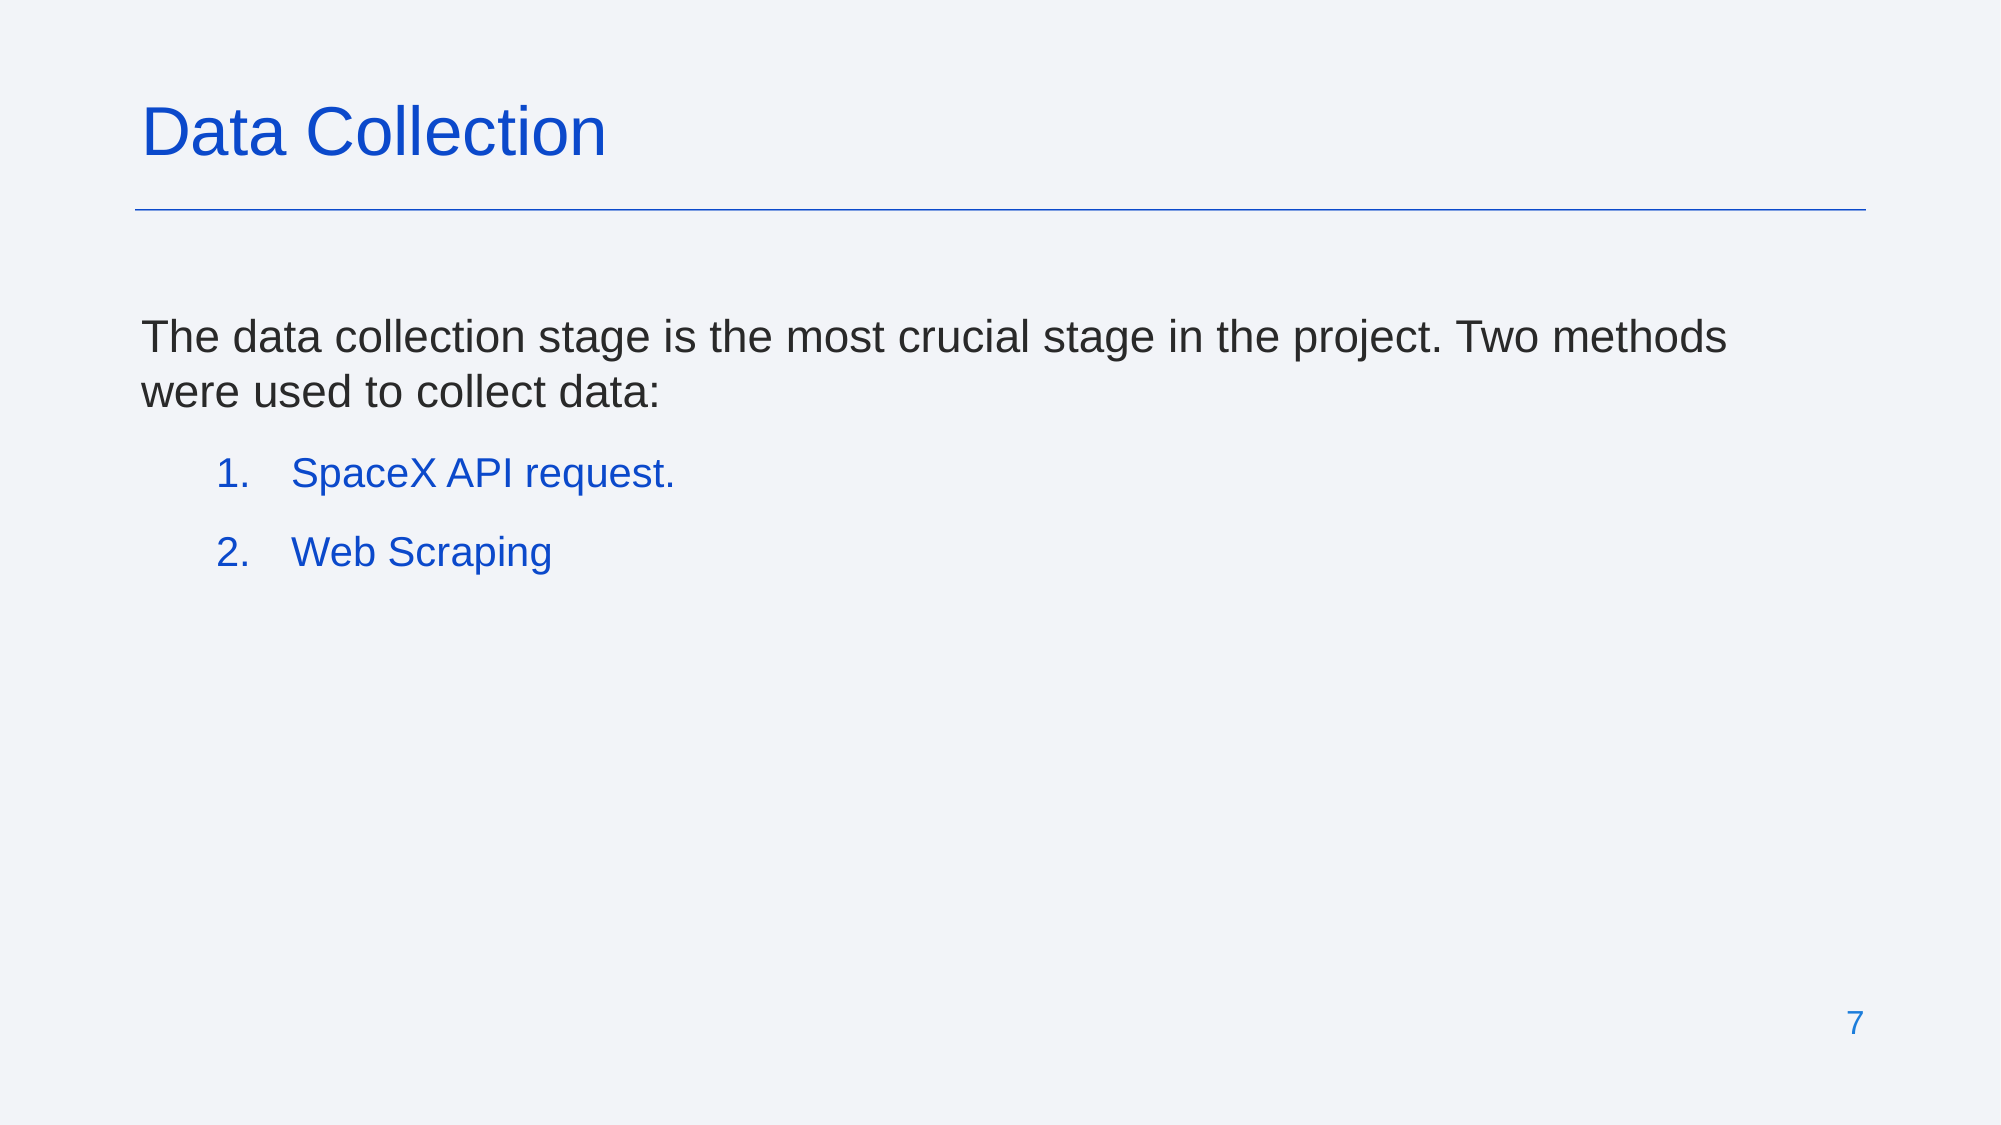

Data Collection
The data collection stage is the most crucial stage in the project. Two methods were used to collect data:
SpaceX API request.
Web Scraping

7